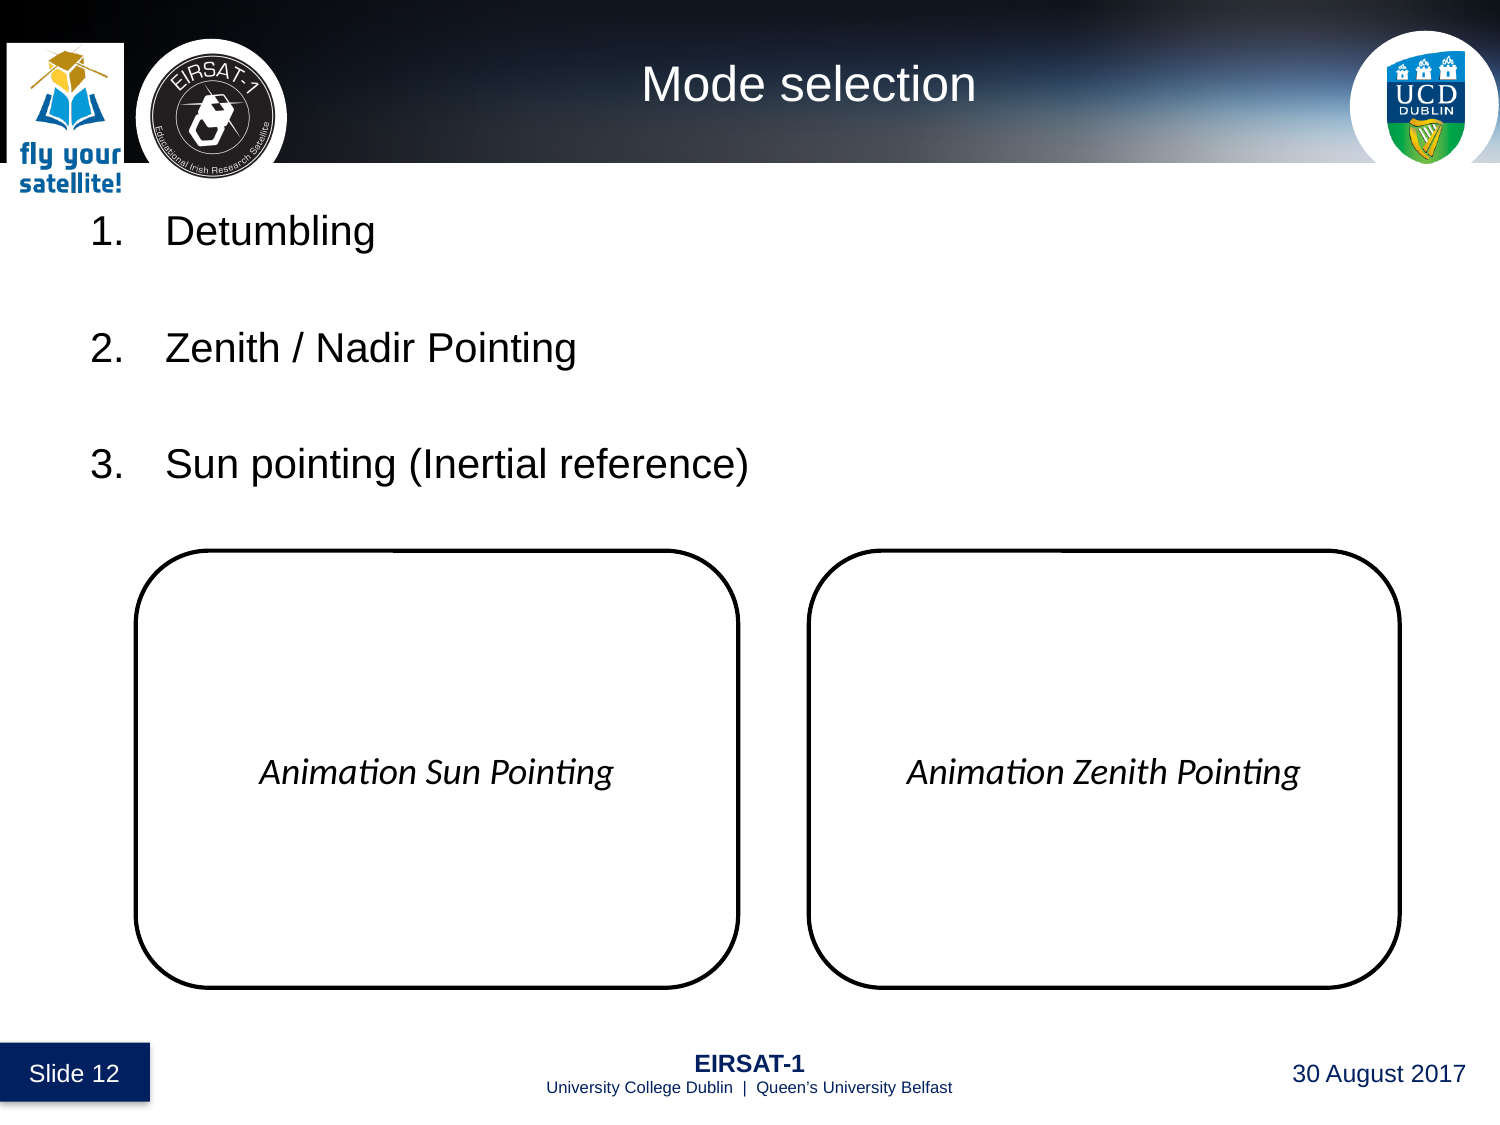

# Mode selection
Detumbling

Zenith / Nadir Pointing

Sun pointing (Inertial reference)

Animation Sun Pointing
Animation Zenith Pointing
  Slide 12
EIRSAT-1
University College Dublin  |  Queen’s University Belfast
30 August 2017